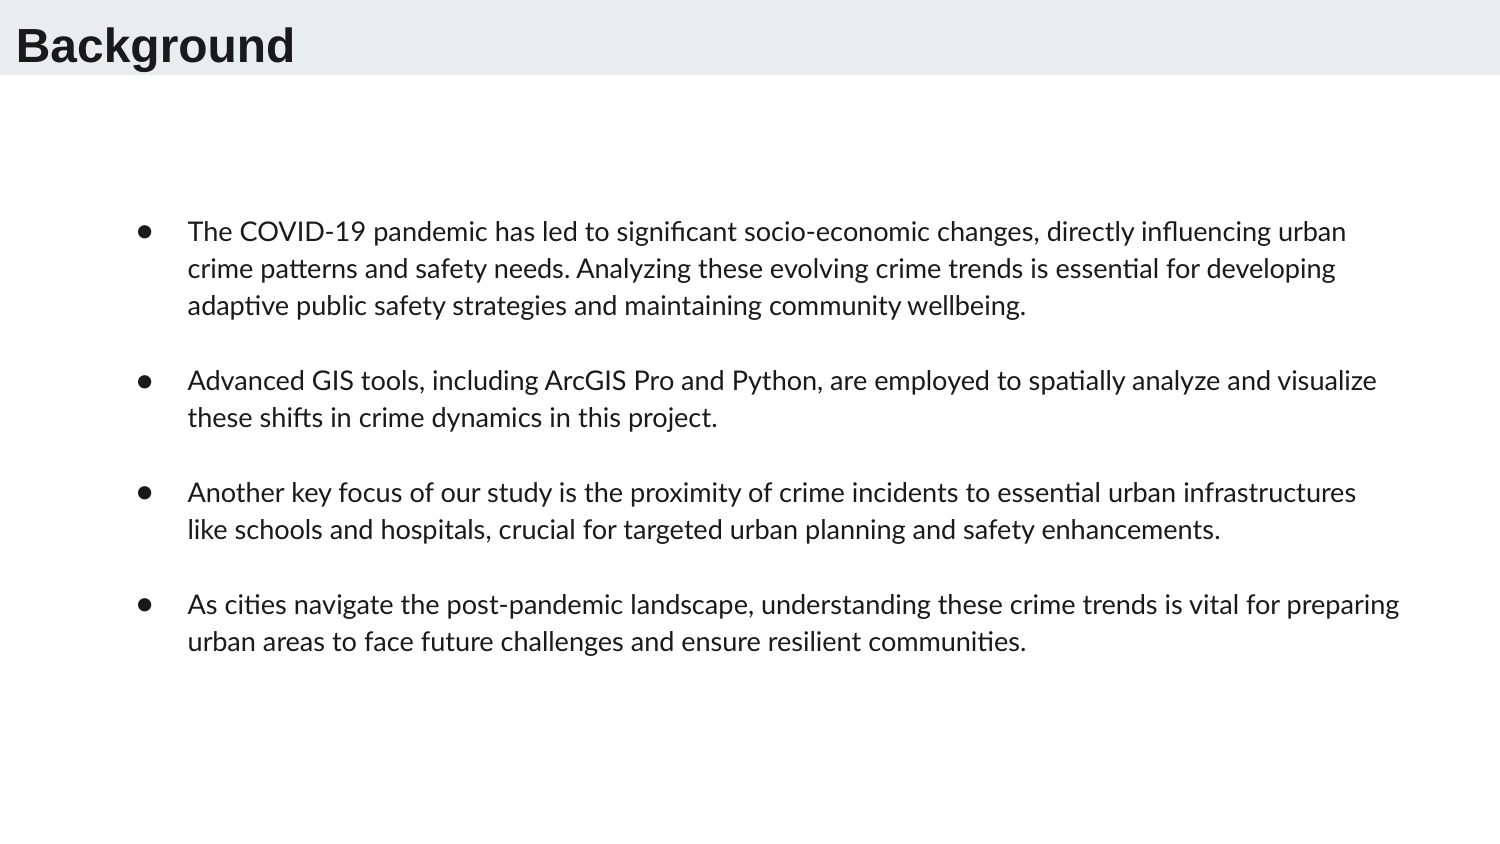

Background

The COVID-19 pandemic has led to significant socio-economic changes, directly influencing urban crime patterns and safety needs. Analyzing these evolving crime trends is essential for developing adaptive public safety strategies and maintaining community wellbeing.

Advanced GIS tools, including ArcGIS Pro and Python, are employed to spatially analyze and visualize these shifts in crime dynamics in this project.

Another key focus of our study is the proximity of crime incidents to essential urban infrastructures like schools and hospitals, crucial for targeted urban planning and safety enhancements.

As cities navigate the post-pandemic landscape, understanding these crime trends is vital for preparing urban areas to face future challenges and ensure resilient communities.